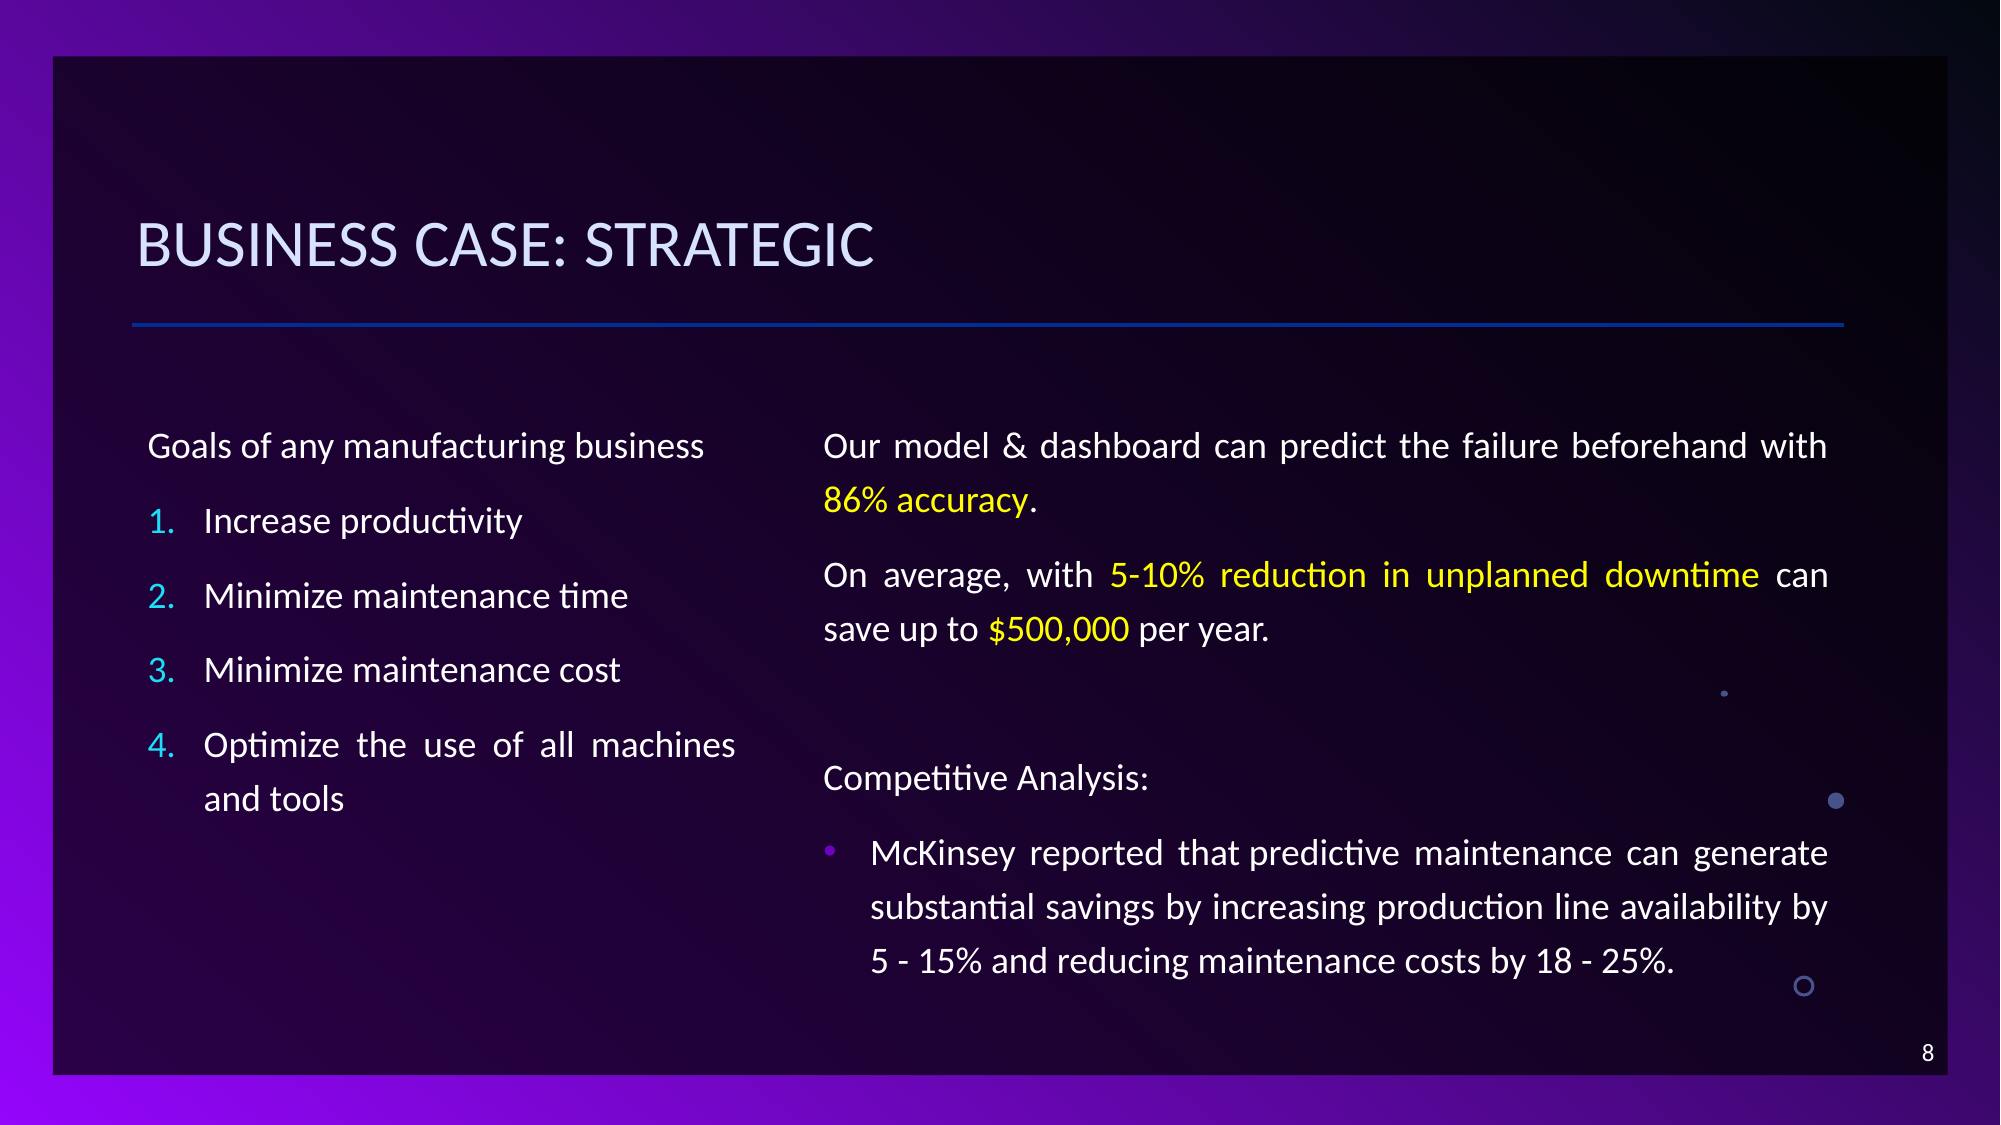

# Business case: Strategic
Goals of any manufacturing business
Increase productivity
Minimize maintenance time
Minimize maintenance cost
Optimize the use of all machines and tools
Our model & dashboard can predict the failure beforehand with 86% accuracy.
On average, with 5-10% reduction in unplanned downtime can save up to $500,000 per year.

Competitive Analysis:
McKinsey reported that predictive maintenance can generate substantial savings by increasing production line availability by 5 - 15% and reducing maintenance costs by 18 - 25%.

8